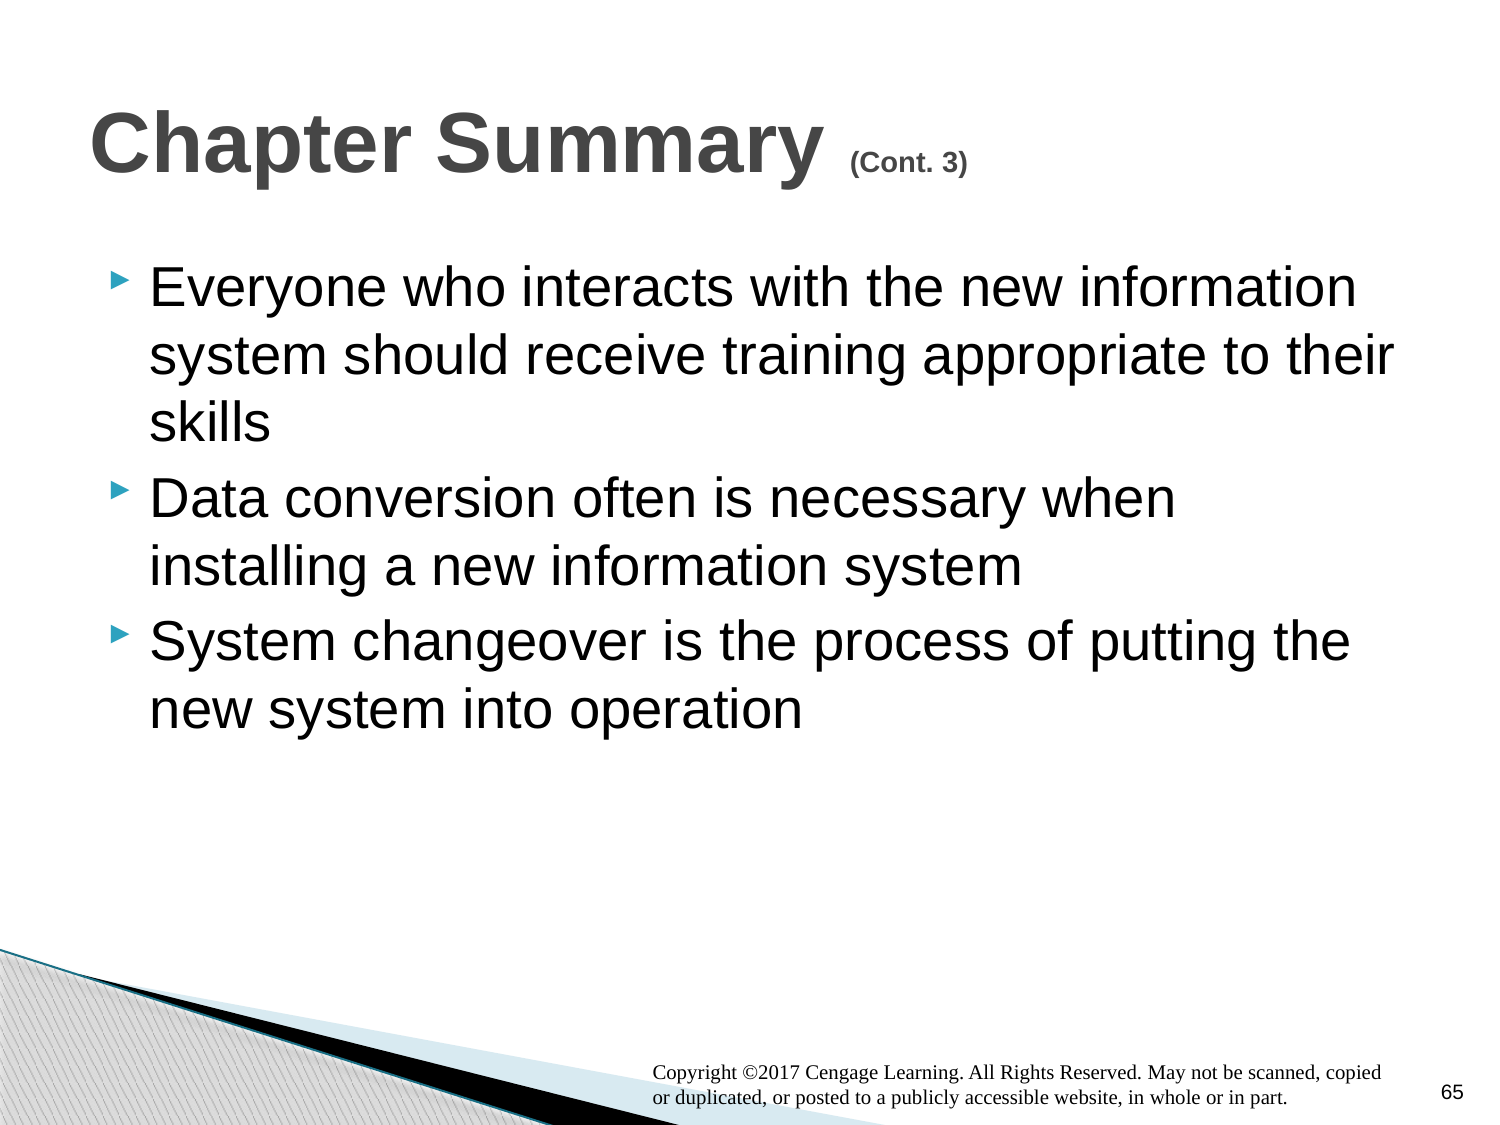

# Chapter Summary (Cont. 3)
Everyone who interacts with the new information system should receive training appropriate to their skills
Data conversion often is necessary when installing a new information system
System changeover is the process of putting the new system into operation
65